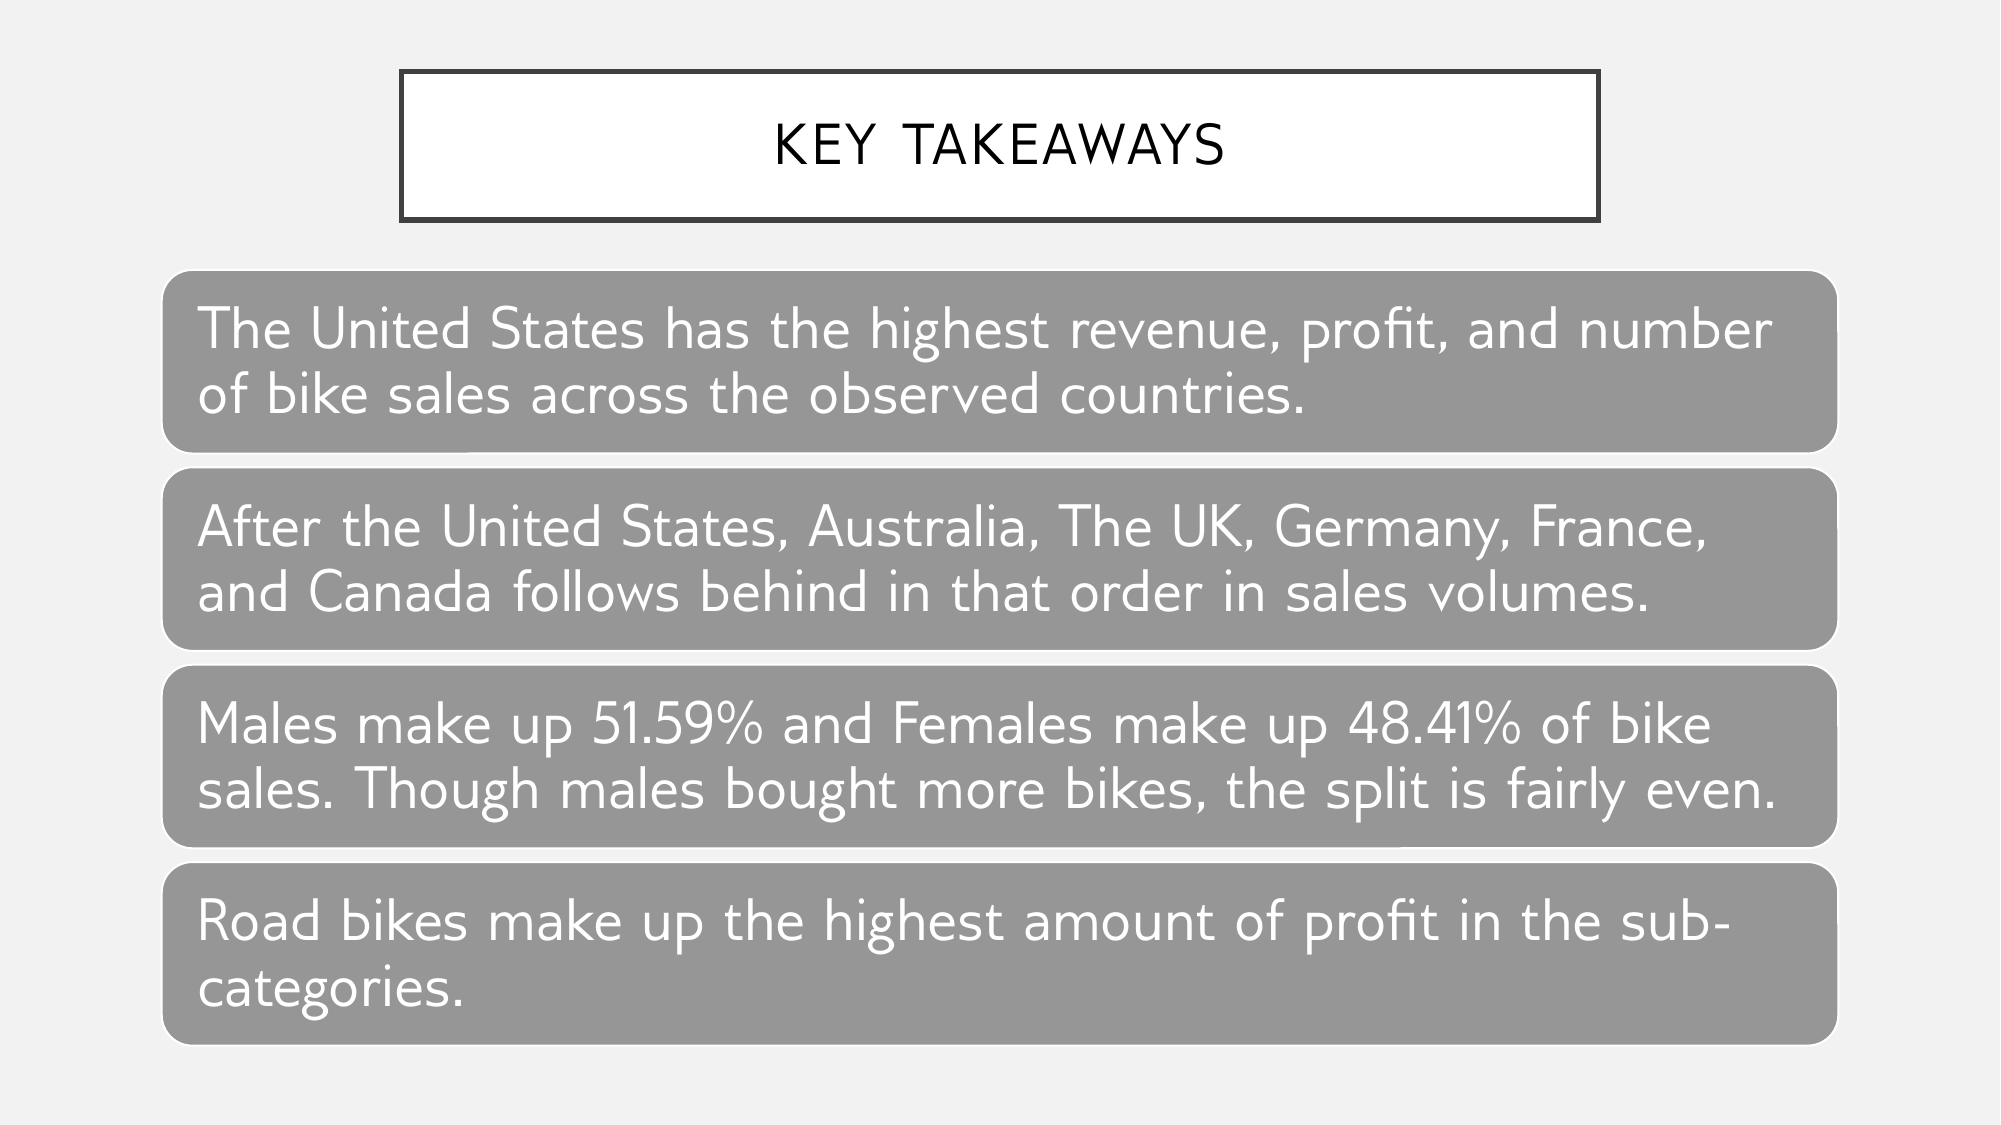

# Key Takeaways
The United States has the highest revenue, profit, and number of bike sales across the observed countries.
After the United States, Australia, The UK, Germany, France, and Canada follows behind in that order in sales volumes.
Males make up 51.59% and Females make up 48.41% of bike sales. Though males bought more bikes, the split is fairly even.
Road bikes make up the highest amount of profit in the sub-categories.